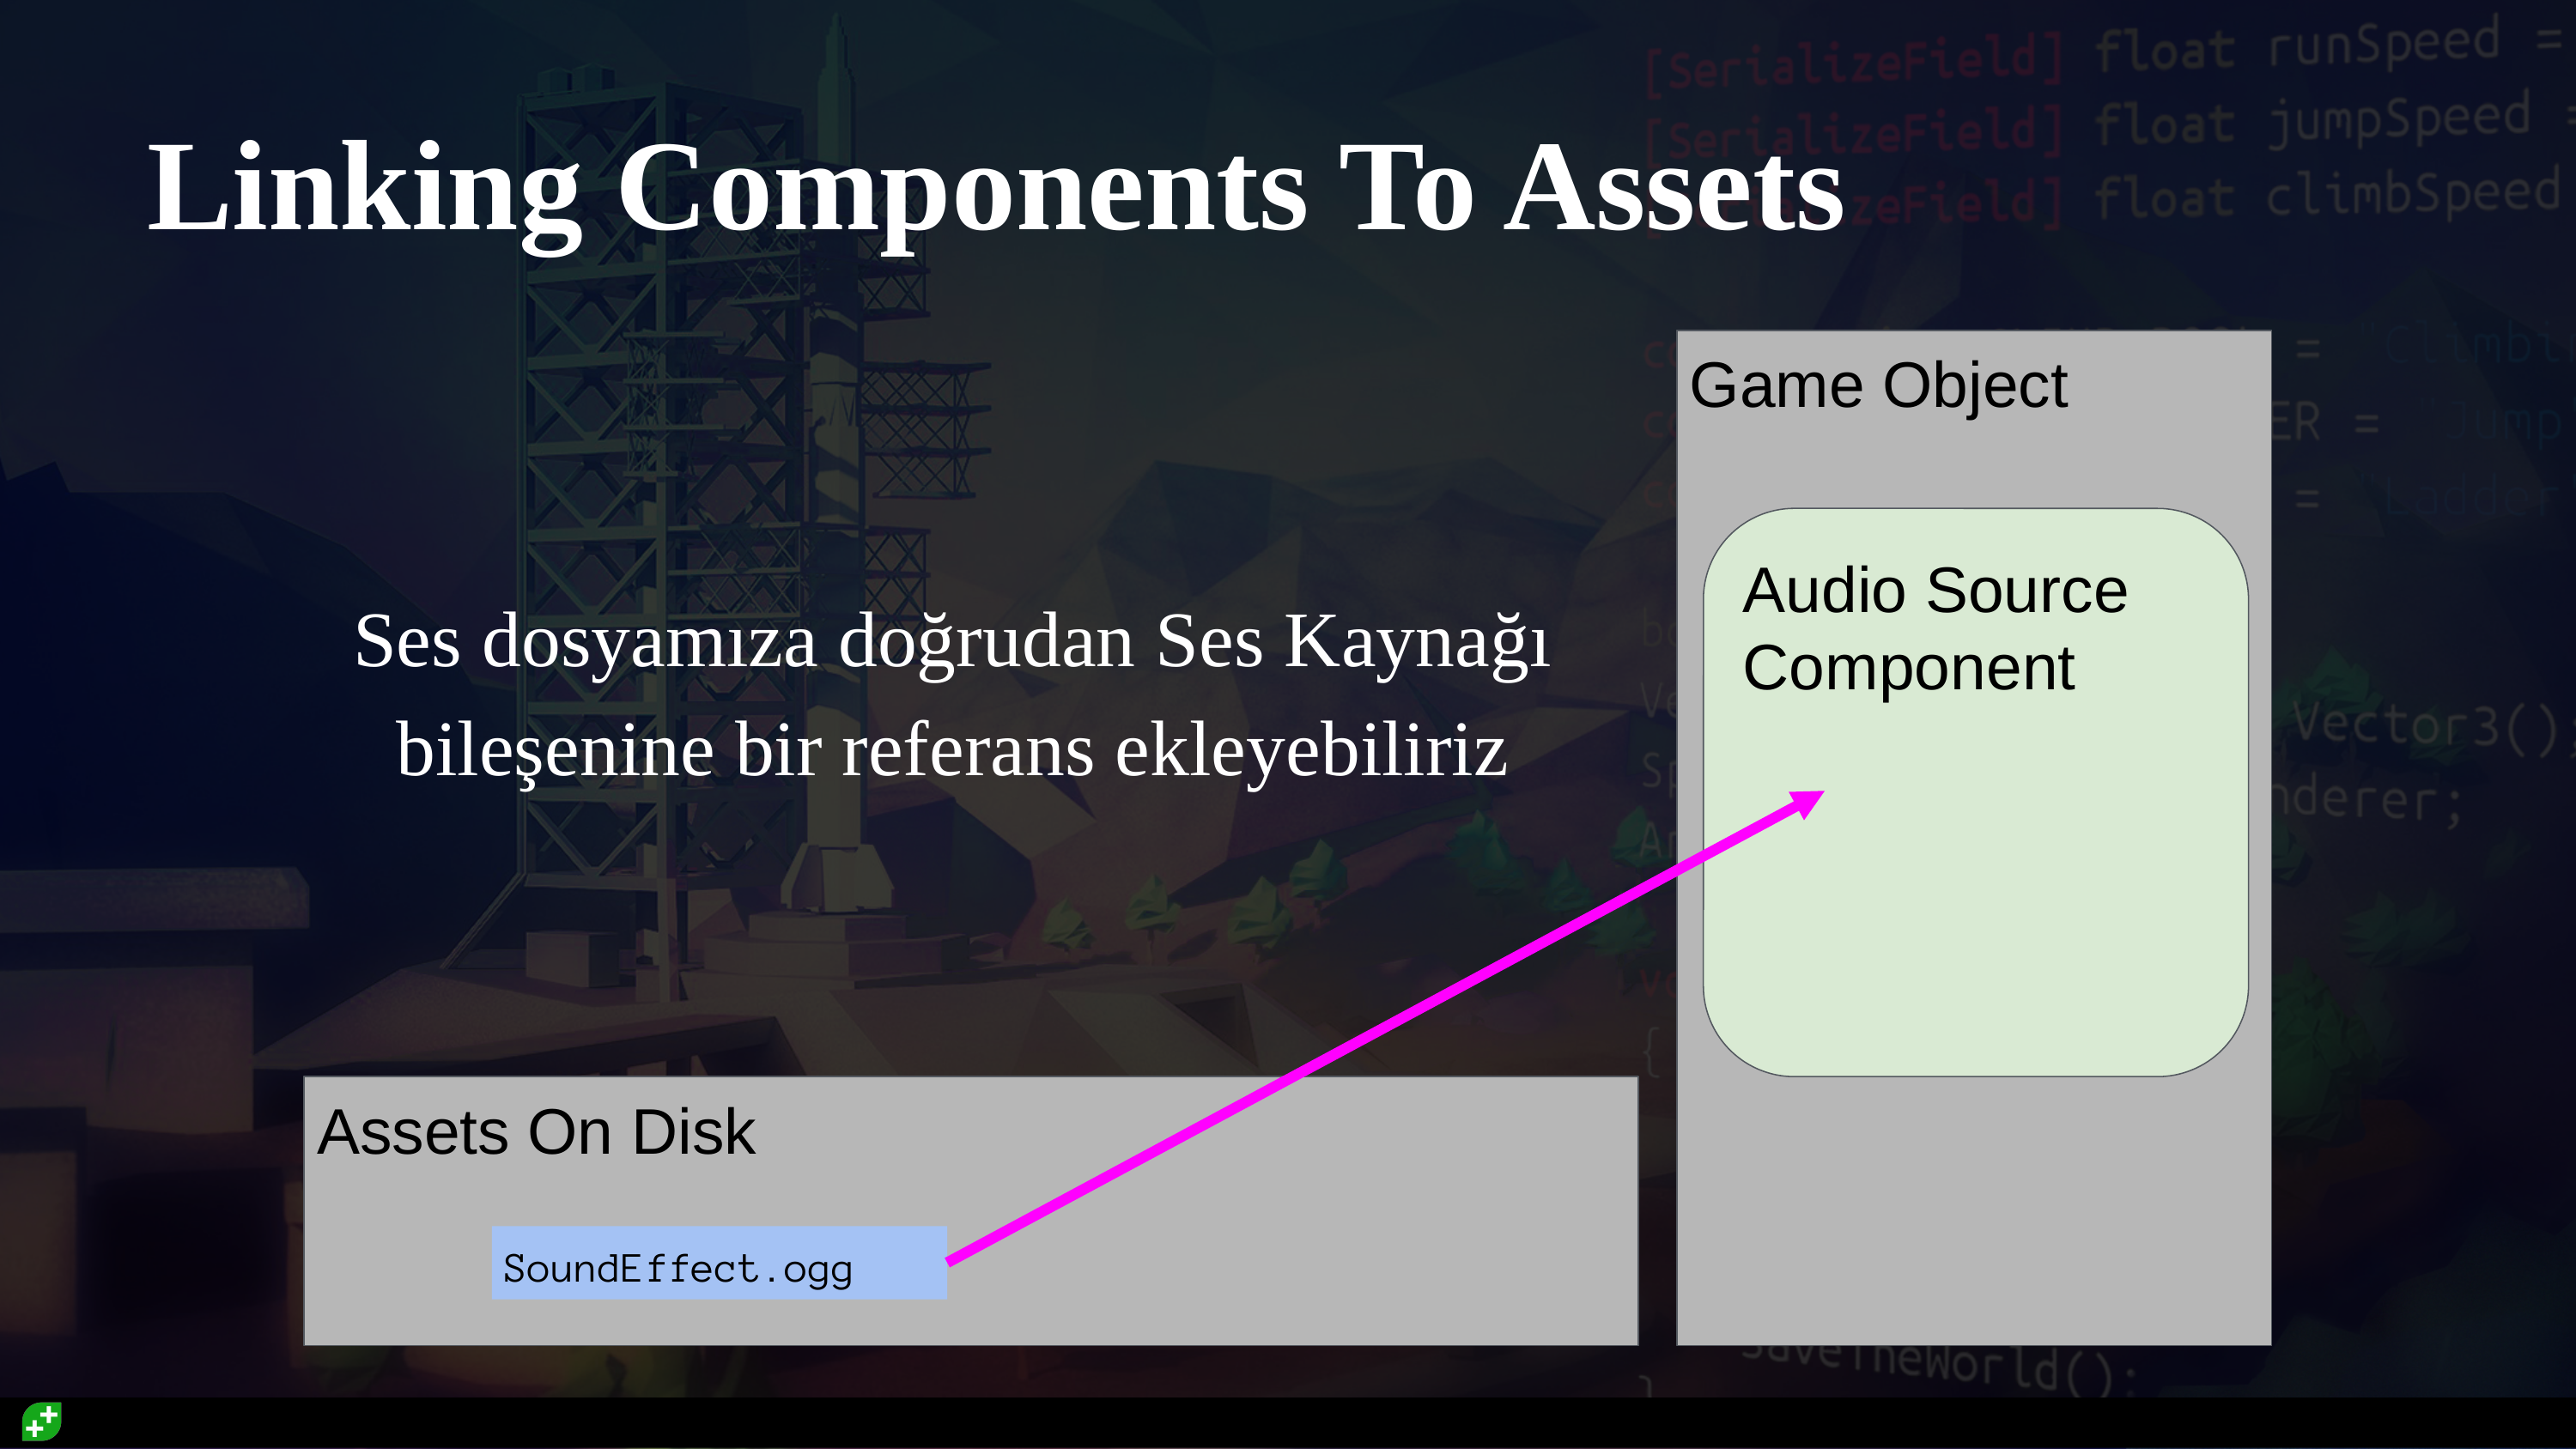

# Linking Components To Assets
Game Object
Audio Source Component
Ses dosyamıza doğrudan Ses Kaynağı bileşenine bir referans ekleyebiliriz
Assets On Disk
SoundEffect.ogg